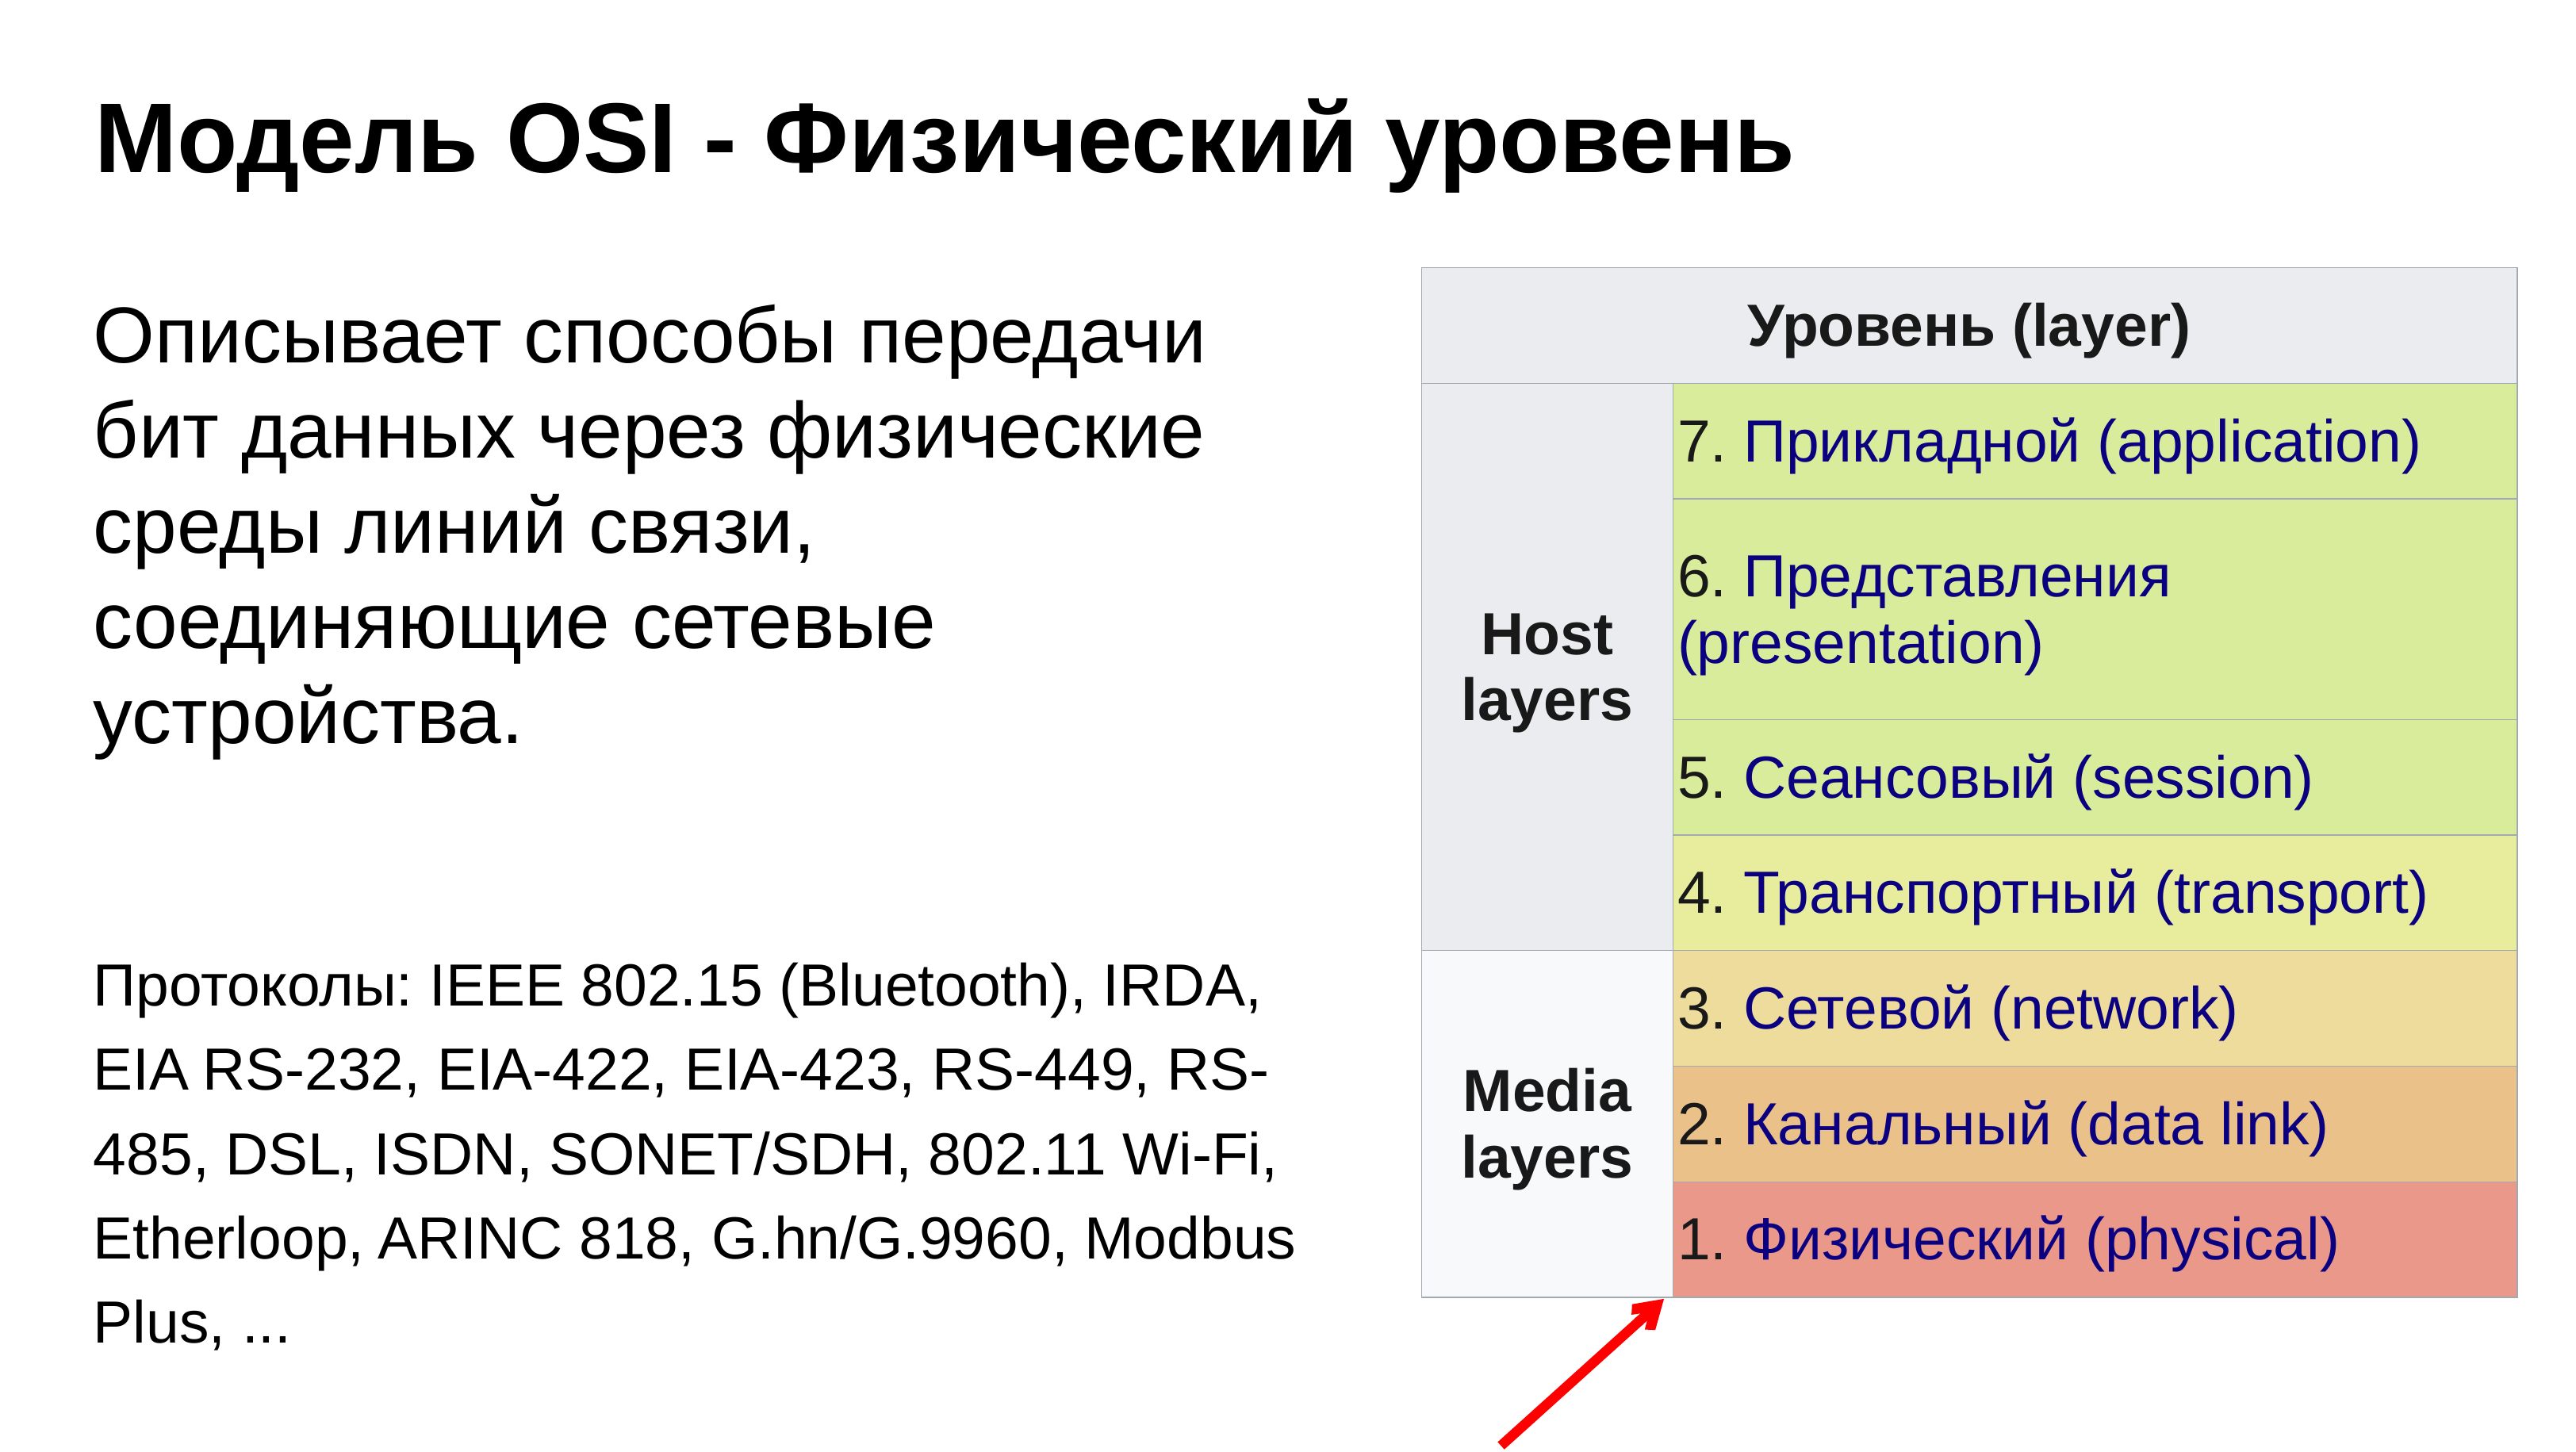

Модель OSI - Физический уровень
| Уровень (layer) |  |
| --- | --- |
| Host layers | 7. Прикладной (application) |
|  | 6. Представления (presentation) |
|  | 5. Сеансовый (session) |
|  | 4. Транспортный (transport) |
| Media layers | 3. Сетевой (network) |
|  | 2. Канальный (data link) |
|  | 1. Физический (physical) |

Описывает способы передачи бит данных через физические среды линий связи, соединяющие сетевые устройства.

Протоколы: IEEE 802.15 (Bluetooth), IRDA, EIA RS-232, EIA-422, EIA-423, RS-449, RS-485, DSL, ISDN, SONET/SDH, 802.11 Wi-Fi, Etherloop, ARINC 818, G.hn/G.9960, Modbus Plus, ...

24